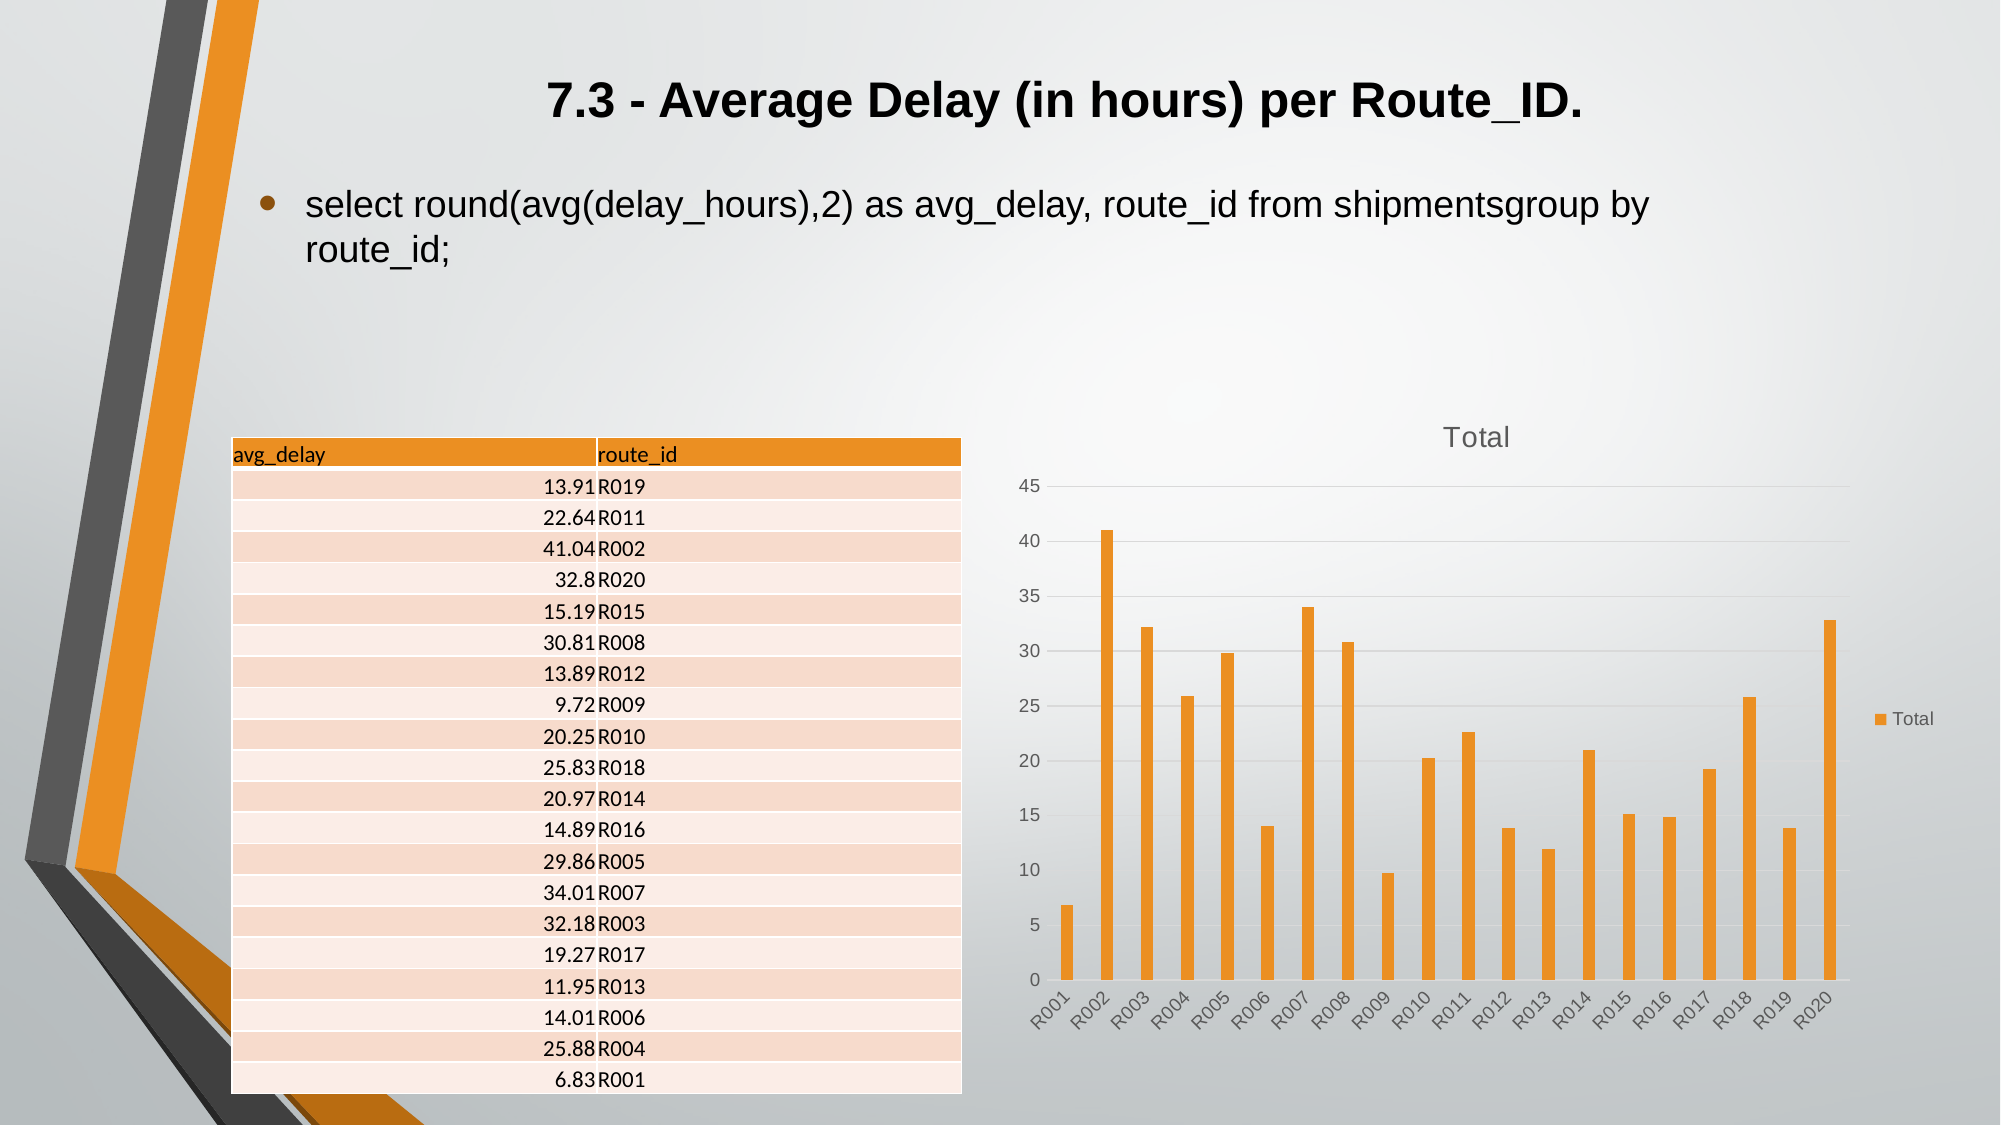

# 7.3 - Average Delay (in hours) per Route_ID.
select round(avg(delay_hours),2) as avg_delay, route_id from shipmentsgroup by route_id;

### Chart:

| Category | Total |
|---|---|
| R001 | 6.83 |
| R002 | 41.04 |
| R003 | 32.18 |
| R004 | 25.88 |
| R005 | 29.86 |
| R006 | 14.01 |
| R007 | 34.01 |
| R008 | 30.81 |
| R009 | 9.72 |
| R010 | 20.25 |
| R011 | 22.64 |
| R012 | 13.89 |
| R013 | 11.95 |
| R014 | 20.97 |
| R015 | 15.19 |
| R016 | 14.89 |
| R017 | 19.27 |
| R018 | 25.83 |
| R019 | 13.91 |
| R020 | 32.8 |
| avg\_delay | route\_id |
| --- | --- |
| 13.91 | R019 |
| 22.64 | R011 |
| 41.04 | R002 |
| 32.8 | R020 |
| 15.19 | R015 |
| 30.81 | R008 |
| 13.89 | R012 |
| 9.72 | R009 |
| 20.25 | R010 |
| 25.83 | R018 |
| 20.97 | R014 |
| 14.89 | R016 |
| 29.86 | R005 |
| 34.01 | R007 |
| 32.18 | R003 |
| 19.27 | R017 |
| 11.95 | R013 |
| 14.01 | R006 |
| 25.88 | R004 |
| 6.83 | R001 |